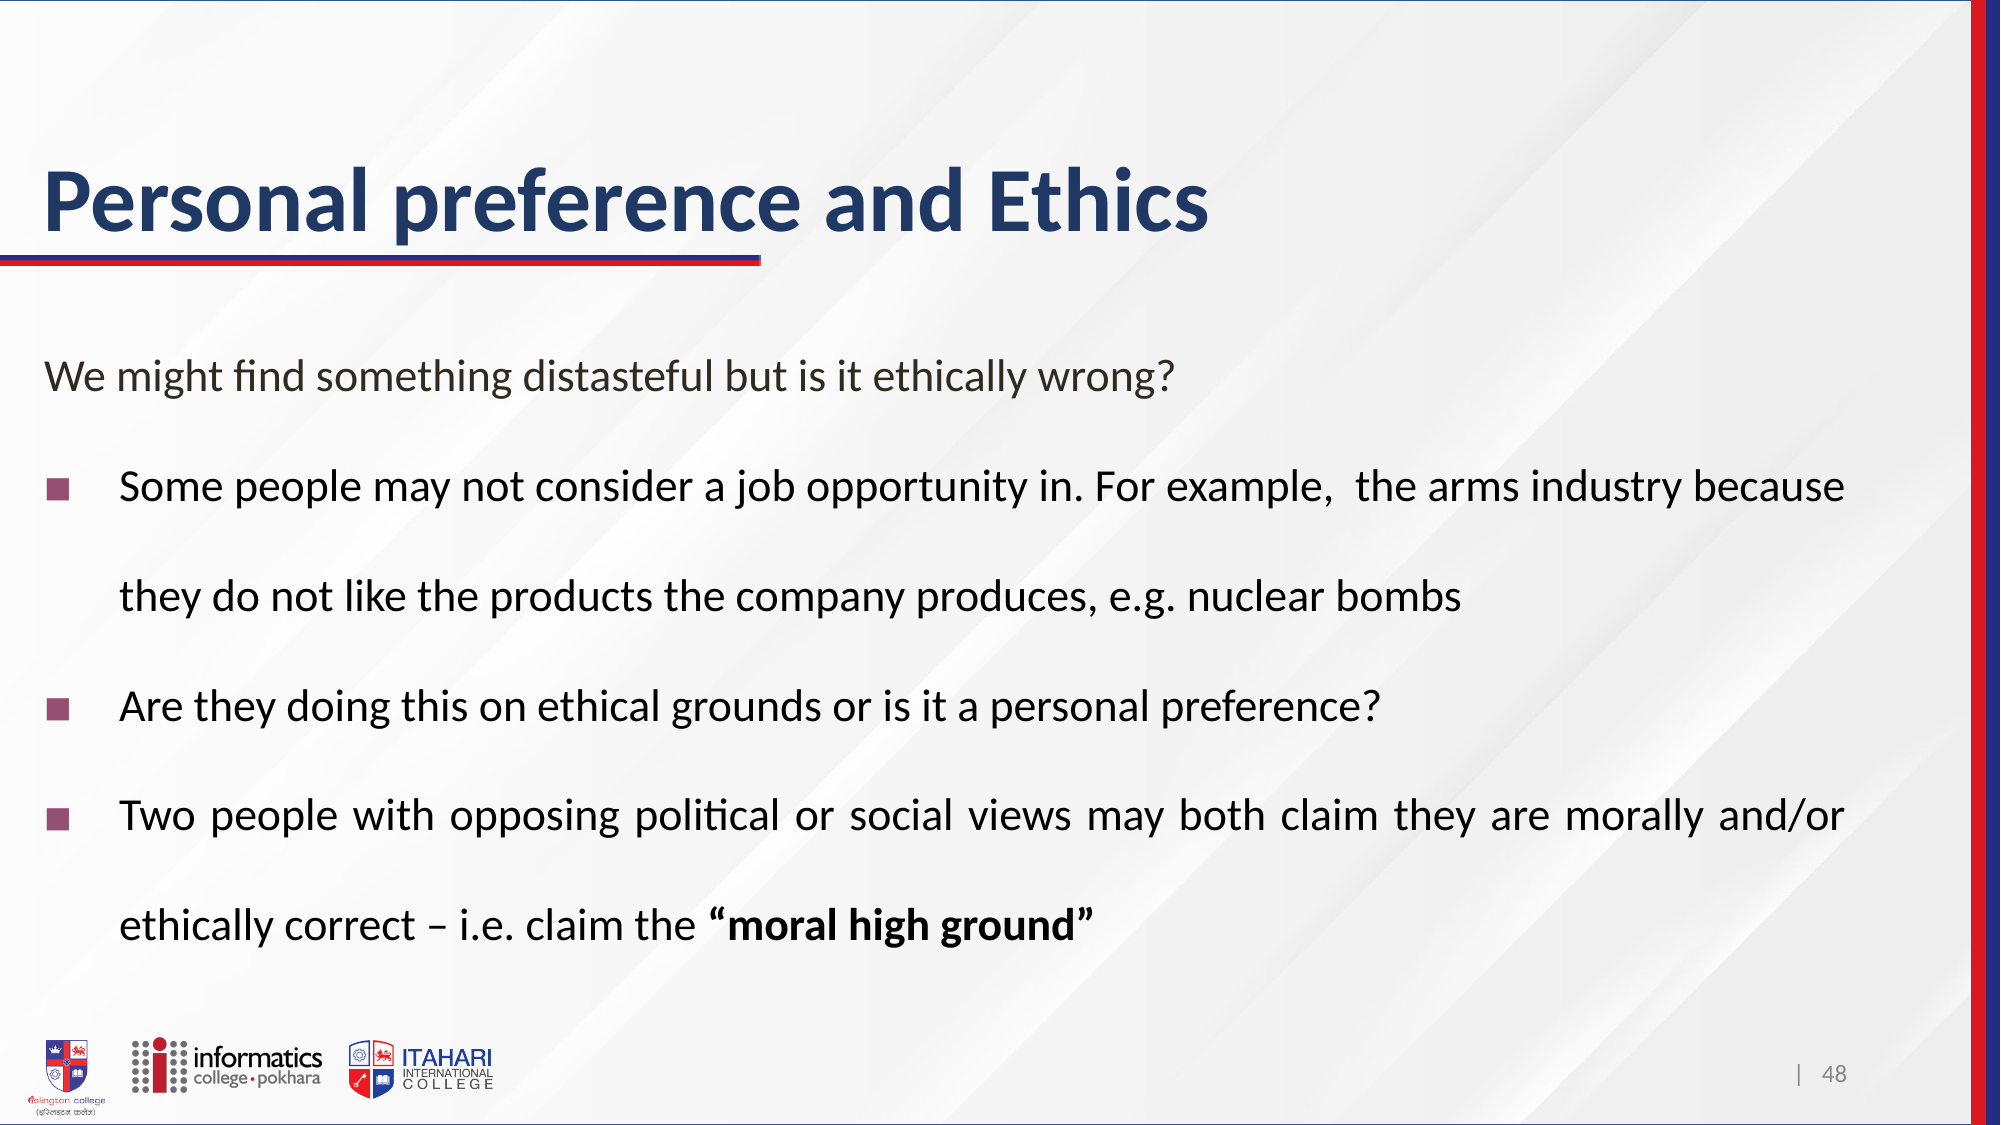

# Personal preference and Ethics
We might find something distasteful but is it ethically wrong?
Some people may not consider a job opportunity in. For example,  the arms industry because they do not like the products the company produces, e.g. nuclear bombs
Are they doing this on ethical grounds or is it a personal preference?
Two people with opposing political or social views may both claim they are morally and/or ethically correct – i.e. claim the “moral high ground”

|   48